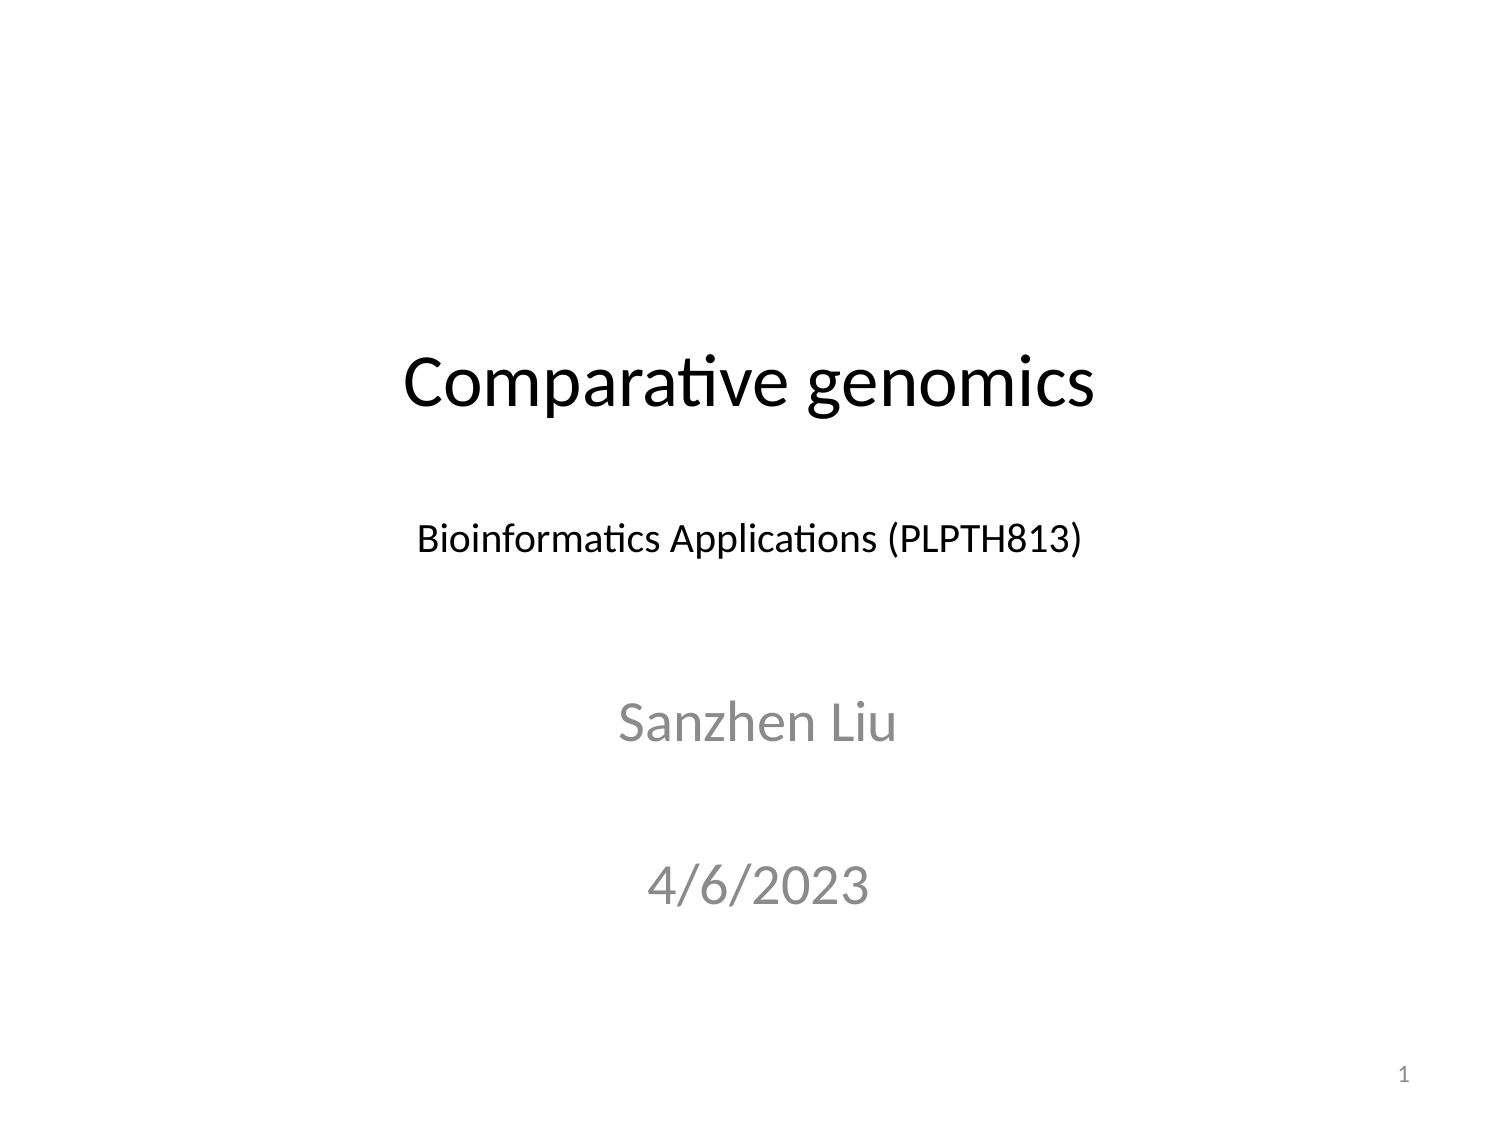

# Comparative genomics Bioinformatics Applications (PLPTH813)
Sanzhen Liu

4/6/2023
1